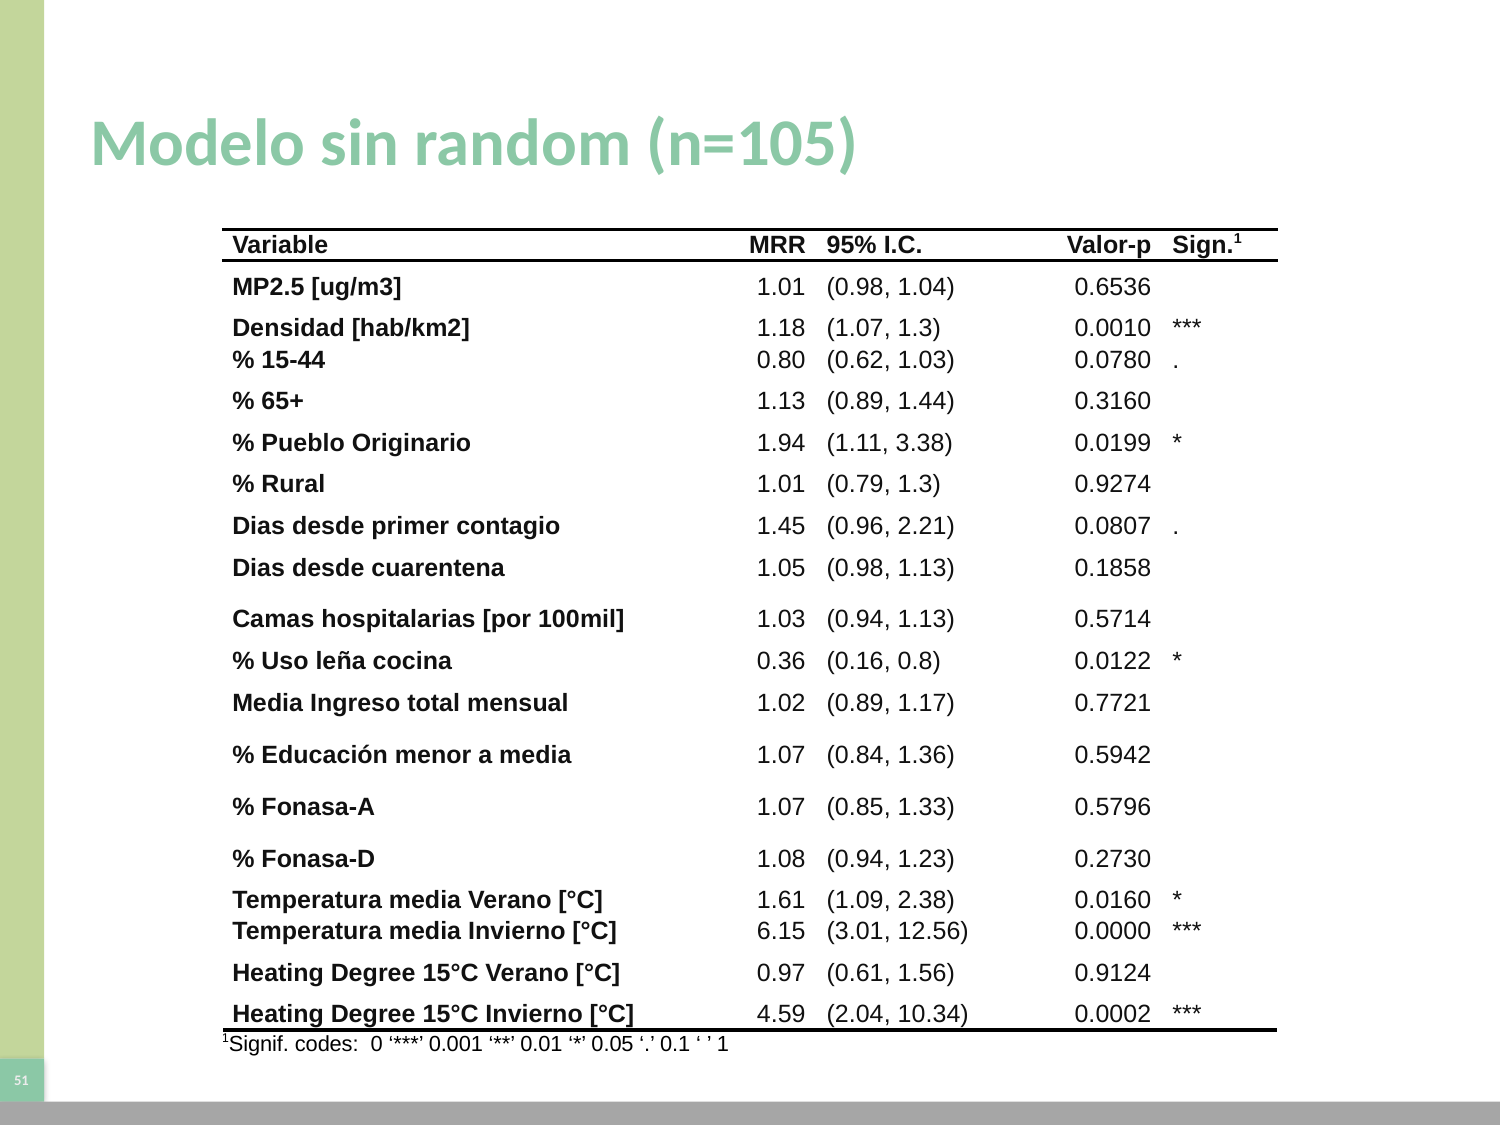

# Modelo sin random (n=105)
| Variable | MRR | 95% I.C. | Valor-p | Sign.1 |
| --- | --- | --- | --- | --- |
| MP2.5 [ug/m3] | 1.01 | (0.98, 1.04) | 0.6536 |  |
| Densidad [hab/km2] | 1.18 | (1.07, 1.3) | 0.0010 | \*\*\* |
| % 15-44 | 0.80 | (0.62, 1.03) | 0.0780 | . |
| % 65+ | 1.13 | (0.89, 1.44) | 0.3160 |  |
| % Pueblo Originario | 1.94 | (1.11, 3.38) | 0.0199 | \* |
| % Rural | 1.01 | (0.79, 1.3) | 0.9274 |  |
| Dias desde primer contagio | 1.45 | (0.96, 2.21) | 0.0807 | . |
| Dias desde cuarentena | 1.05 | (0.98, 1.13) | 0.1858 |  |
| Camas hospitalarias [por 100mil] | 1.03 | (0.94, 1.13) | 0.5714 |  |
| % Uso leña cocina | 0.36 | (0.16, 0.8) | 0.0122 | \* |
| Media Ingreso total mensual | 1.02 | (0.89, 1.17) | 0.7721 |  |
| % Educación menor a media | 1.07 | (0.84, 1.36) | 0.5942 |  |
| % Fonasa-A | 1.07 | (0.85, 1.33) | 0.5796 |  |
| % Fonasa-D | 1.08 | (0.94, 1.23) | 0.2730 |  |
| Temperatura media Verano [°C] | 1.61 | (1.09, 2.38) | 0.0160 | \* |
| Temperatura media Invierno [°C] | 6.15 | (3.01, 12.56) | 0.0000 | \*\*\* |
| Heating Degree 15°C Verano [°C] | 0.97 | (0.61, 1.56) | 0.9124 |  |
| Heating Degree 15°C Invierno [°C] | 4.59 | (2.04, 10.34) | 0.0002 | \*\*\* |
| 1Signif. codes: 0 ‘\*\*\*’ 0.001 ‘\*\*’ 0.01 ‘\*’ 0.05 ‘.’ 0.1 ‘ ’ 1 |  |  |  |  |